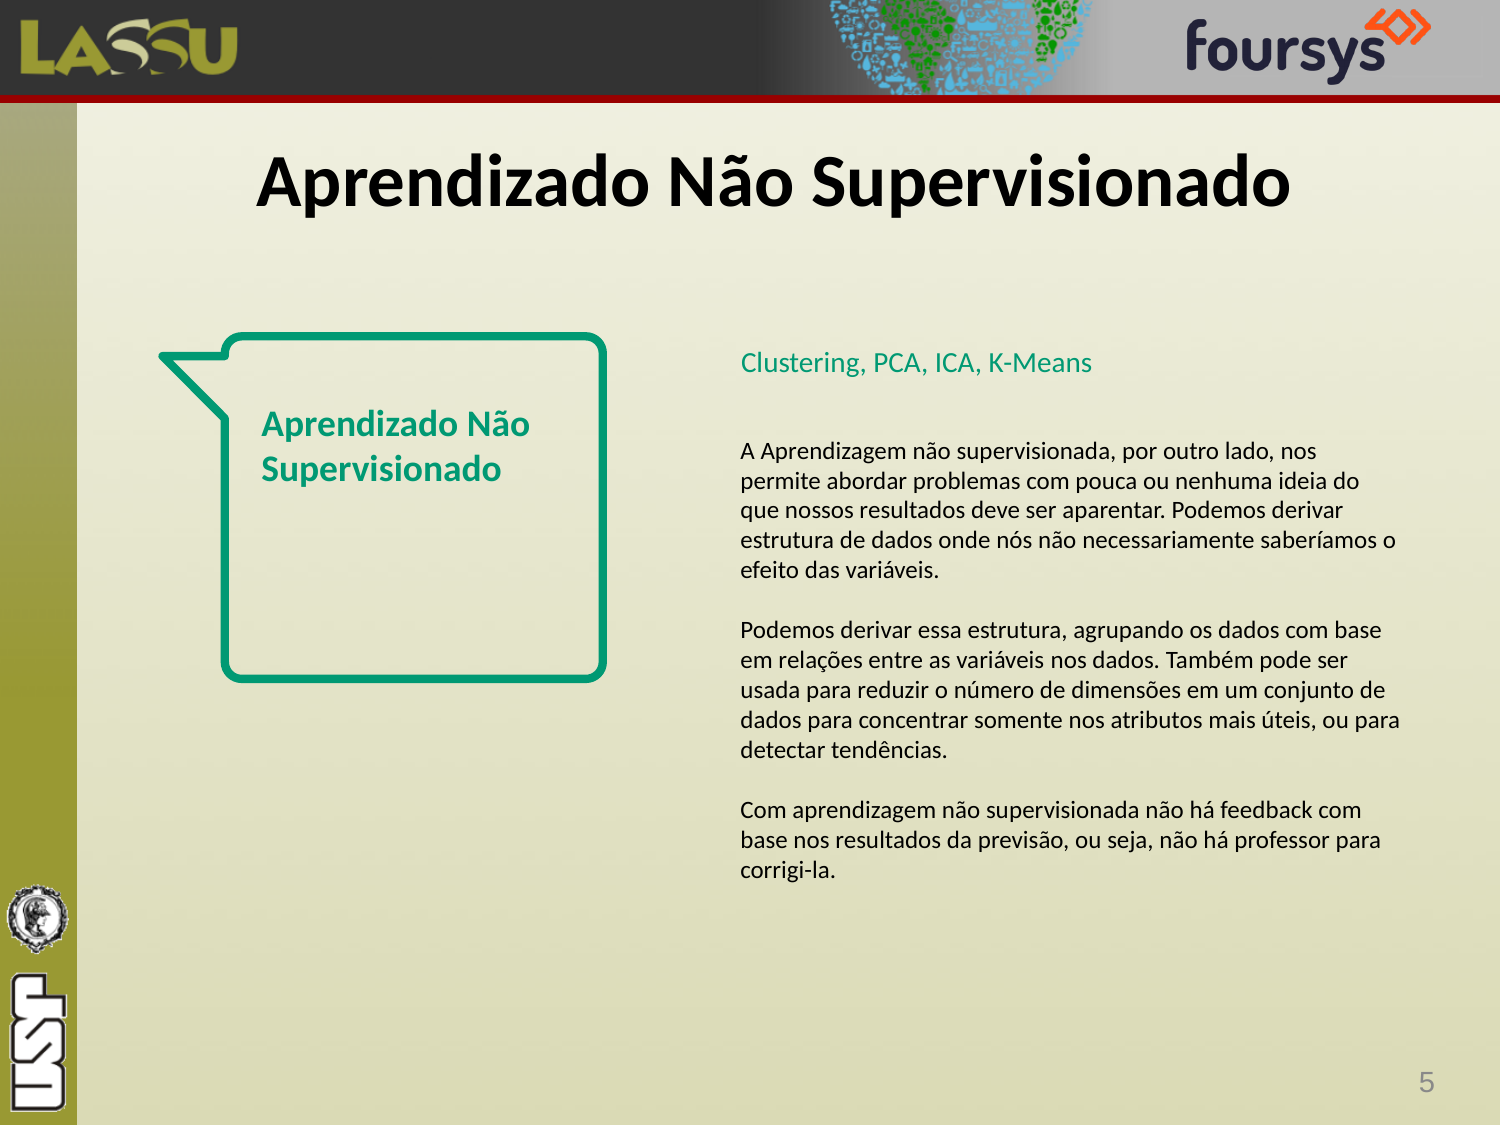

# Aprendizado Não Supervisionado

Clustering, PCA, ICA, K-Means
Aprendizado Não Supervisionado
A Aprendizagem não supervisionada, por outro lado, nos permite abordar problemas com pouca ou nenhuma ideia do que nossos resultados deve ser aparentar. Podemos derivar estrutura de dados onde nós não necessariamente saberíamos o efeito das variáveis.

Podemos derivar essa estrutura, agrupando os dados com base em relações entre as variáveis ​​nos dados. Também pode ser usada para reduzir o número de dimensões em um conjunto de dados para concentrar somente nos atributos mais úteis, ou para detectar tendências.

Com aprendizagem não supervisionada não há feedback com base nos resultados da previsão, ou seja, não há professor para corrigi-la.
5